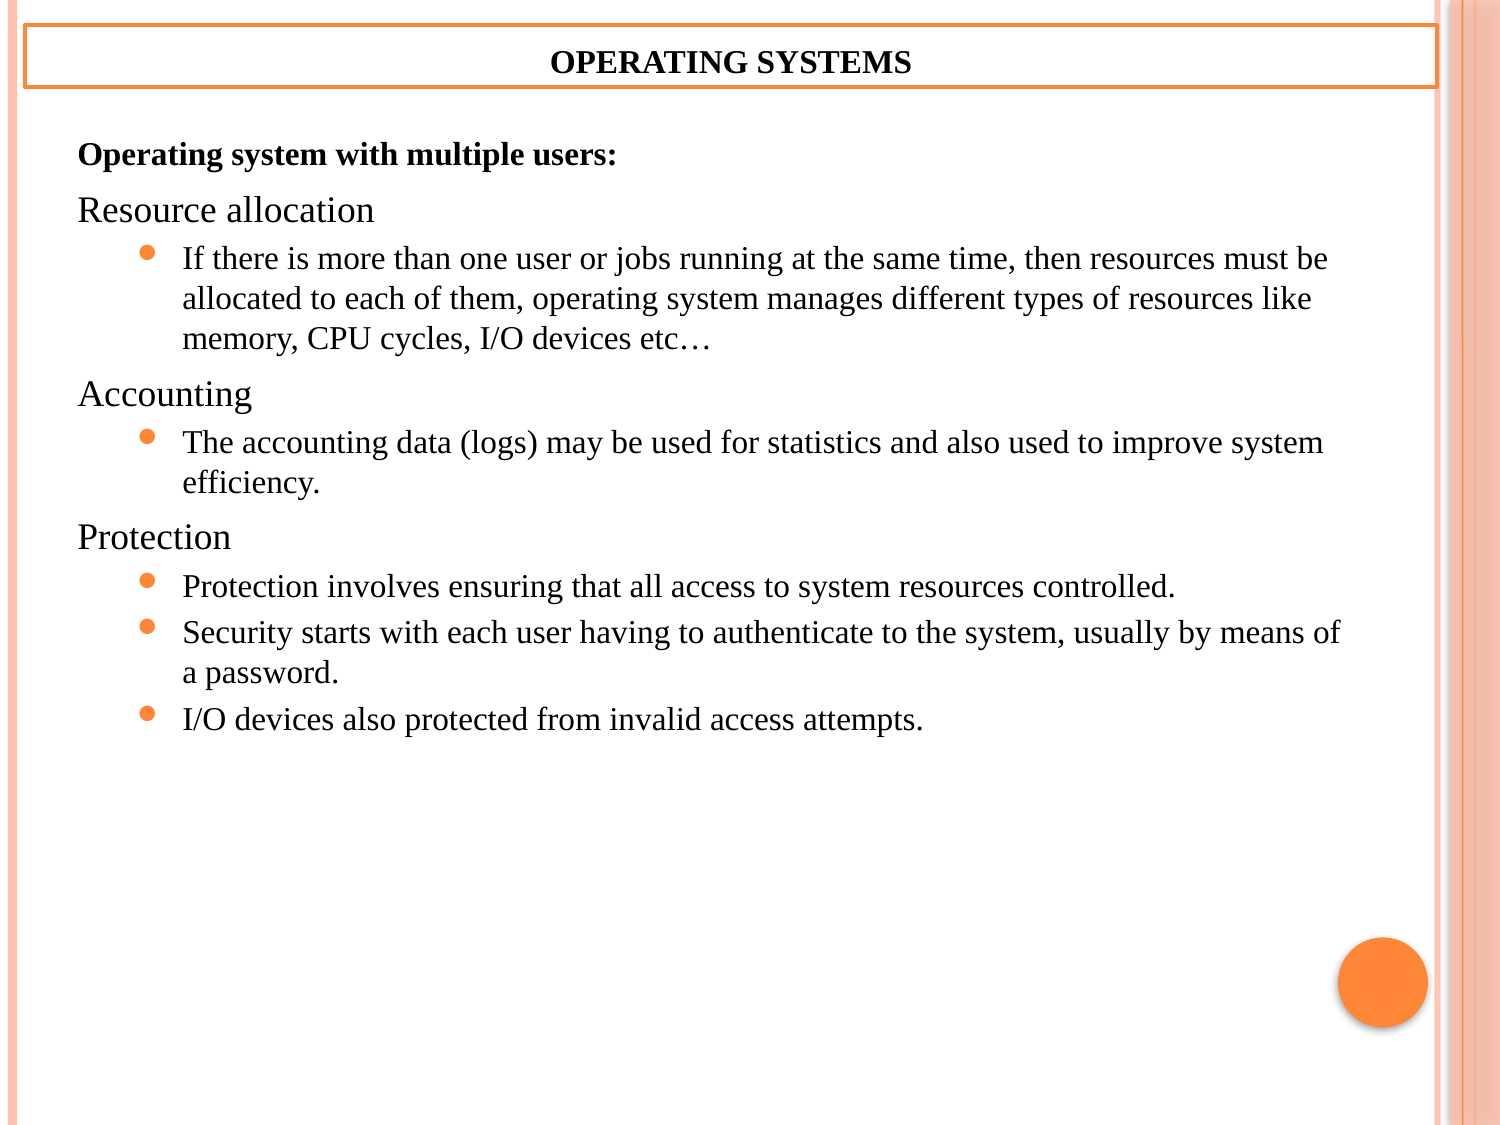

Operating Systems
Operating system with multiple users:
Resource allocation
If there is more than one user or jobs running at the same time, then resources must be allocated to each of them, operating system manages different types of resources like memory, CPU cycles, I/O devices etc…
Accounting
The accounting data (logs) may be used for statistics and also used to improve system efficiency.
Protection
Protection involves ensuring that all access to system resources controlled.
Security starts with each user having to authenticate to the system, usually by means of a password.
I/O devices also protected from invalid access attempts.